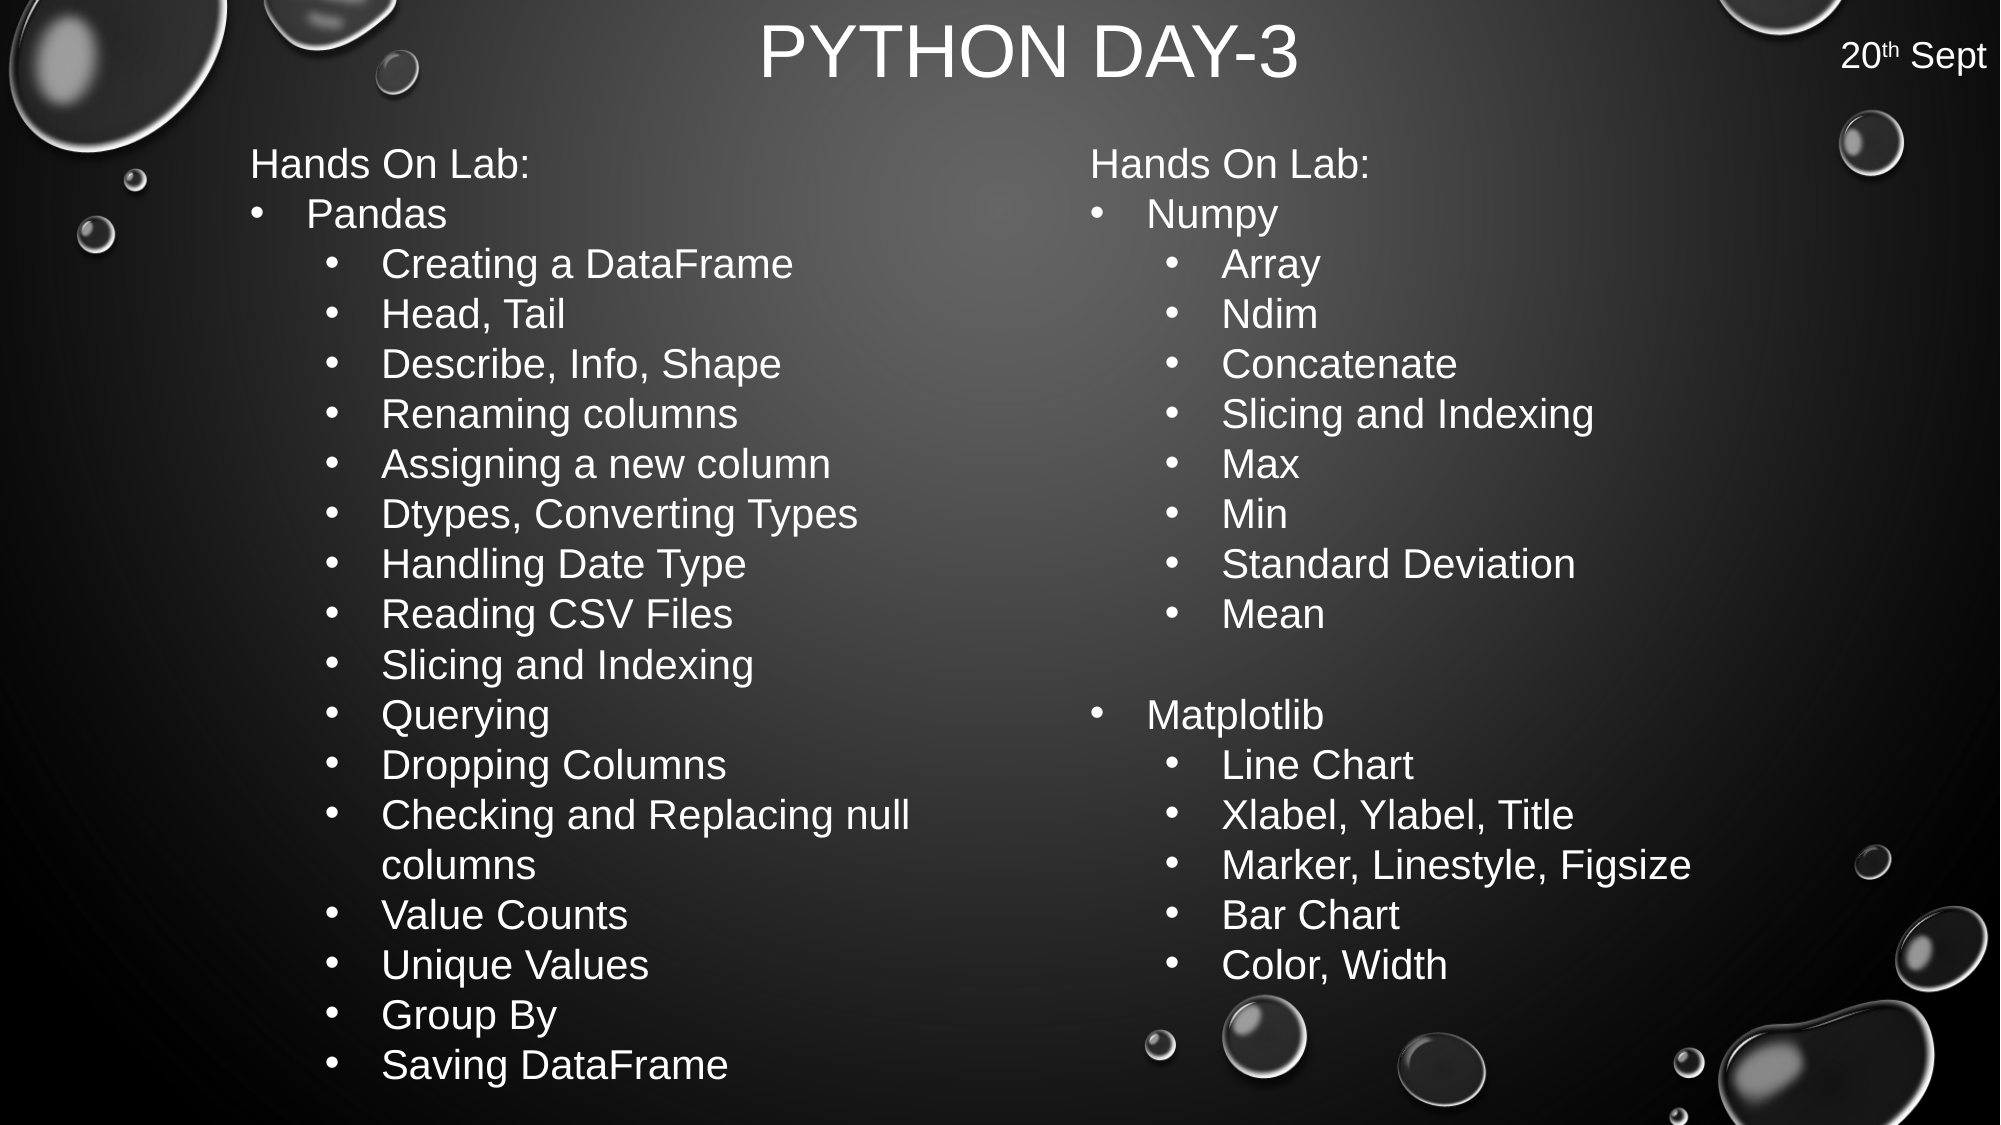

PYTHON DAY-3
20th Sept

Hands On Lab:
Pandas
Creating a DataFrame
Head, Tail
Describe, Info, Shape
Renaming columns
Assigning a new column
Dtypes, Converting Types
Handling Date Type
Reading CSV Files
Slicing and Indexing
Querying
Dropping Columns
Checking and Replacing null columns
Value Counts
Unique Values
Group By
Saving DataFrame
Hands On Lab:
Numpy
Array
Ndim
Concatenate
Slicing and Indexing
Max
Min
Standard Deviation
Mean

Matplotlib
Line Chart
Xlabel, Ylabel, Title
Marker, Linestyle, Figsize
Bar Chart
Color, Width